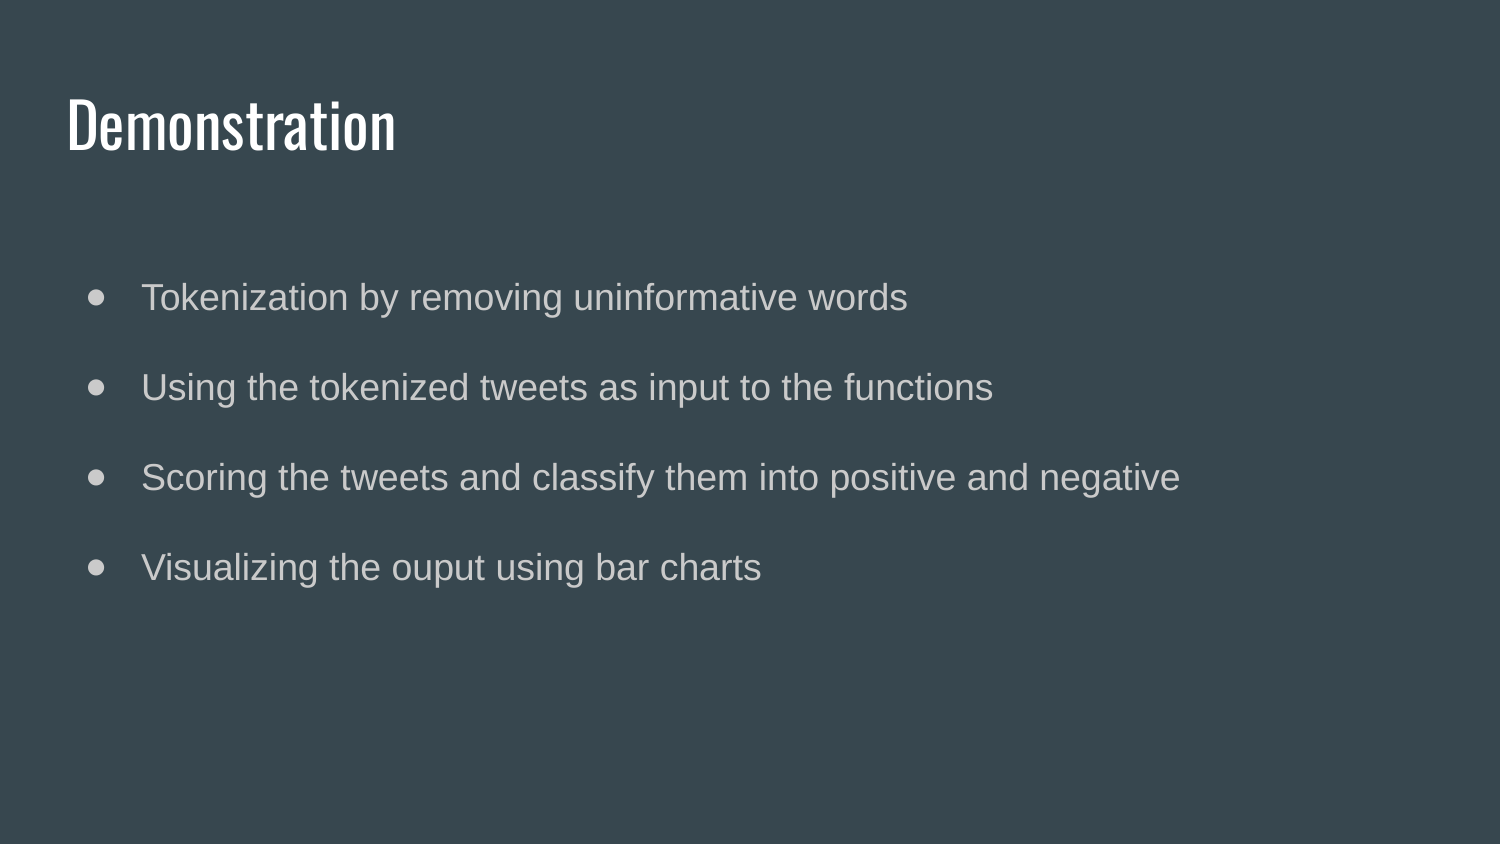

# Demonstration
Tokenization by removing uninformative words
Using the tokenized tweets as input to the functions
Scoring the tweets and classify them into positive and negative
Visualizing the ouput using bar charts